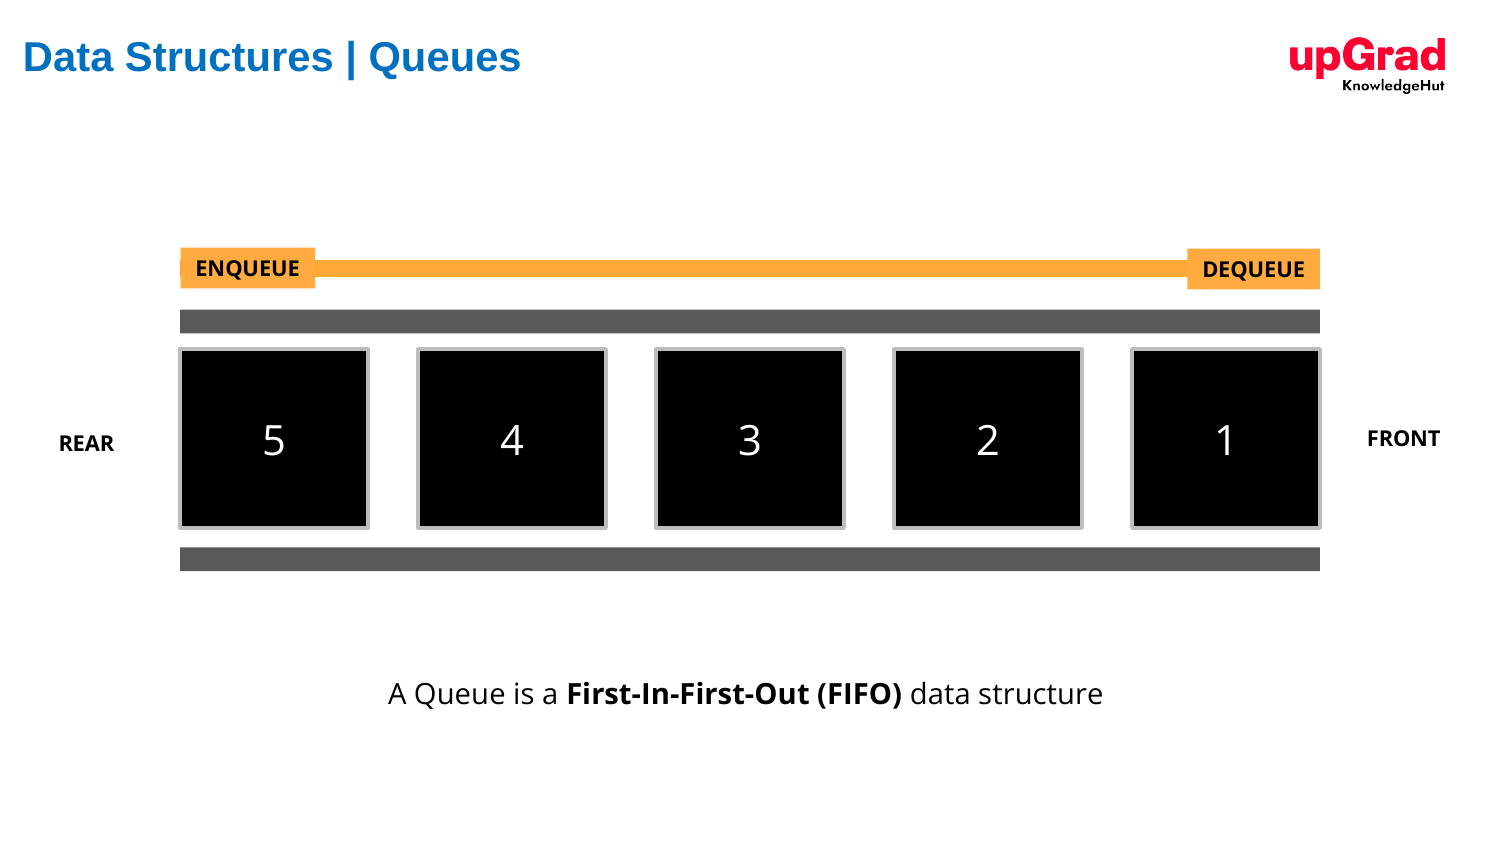

# Data Structures | Queues
ENQUEUE
DEQUEUE

1
2
3
4
5
FRONT
REAR

A Queue is a First-In-First-Out (FIFO) data structure